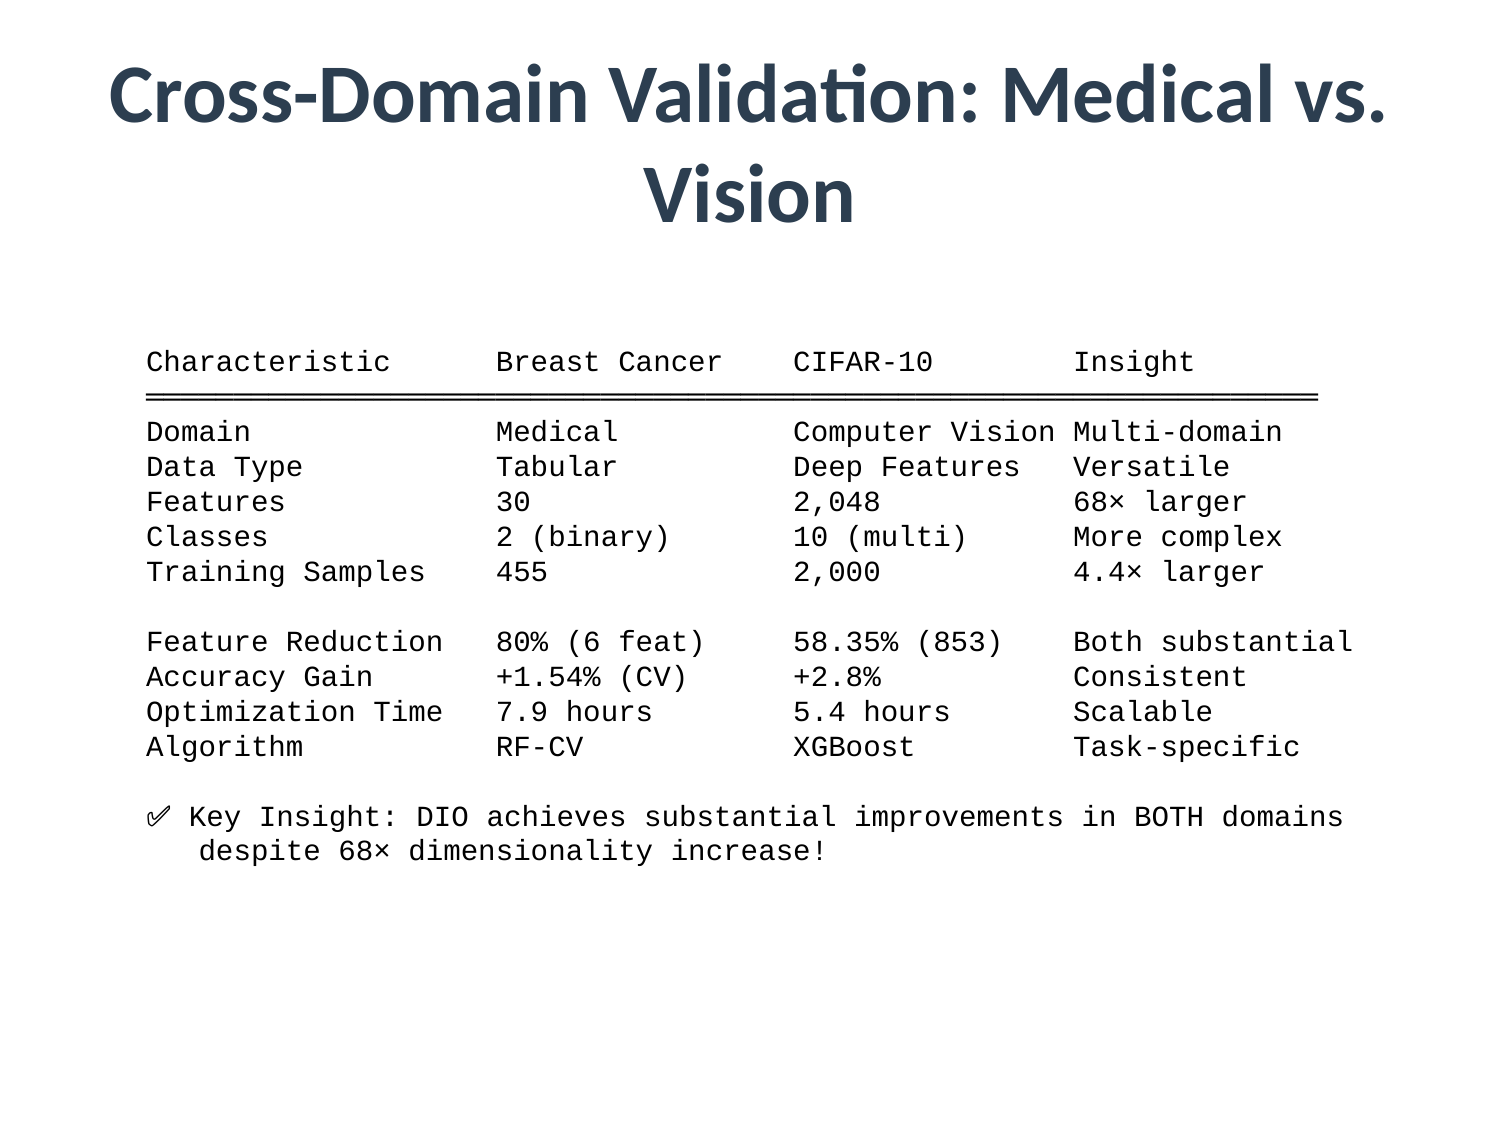

# Cross-Domain Validation: Medical vs. Vision

Characteristic      Breast Cancer    CIFAR-10        Insight
═══════════════════════════════════════════════════════════════════
Domain              Medical          Computer Vision Multi-domain
Data Type           Tabular          Deep Features   Versatile
Features            30               2,048           68× larger
Classes             2 (binary)       10 (multi)      More complex
Training Samples    455              2,000           4.4× larger
Feature Reduction   80% (6 feat)     58.35% (853)    Both substantial
Accuracy Gain       +1.54% (CV)      +2.8%           Consistent
Optimization Time   7.9 hours        5.4 hours       Scalable
Algorithm           RF-CV            XGBoost         Task-specific
✅ Key Insight: DIO achieves substantial improvements in BOTH domains
   despite 68× dimensionality increase!